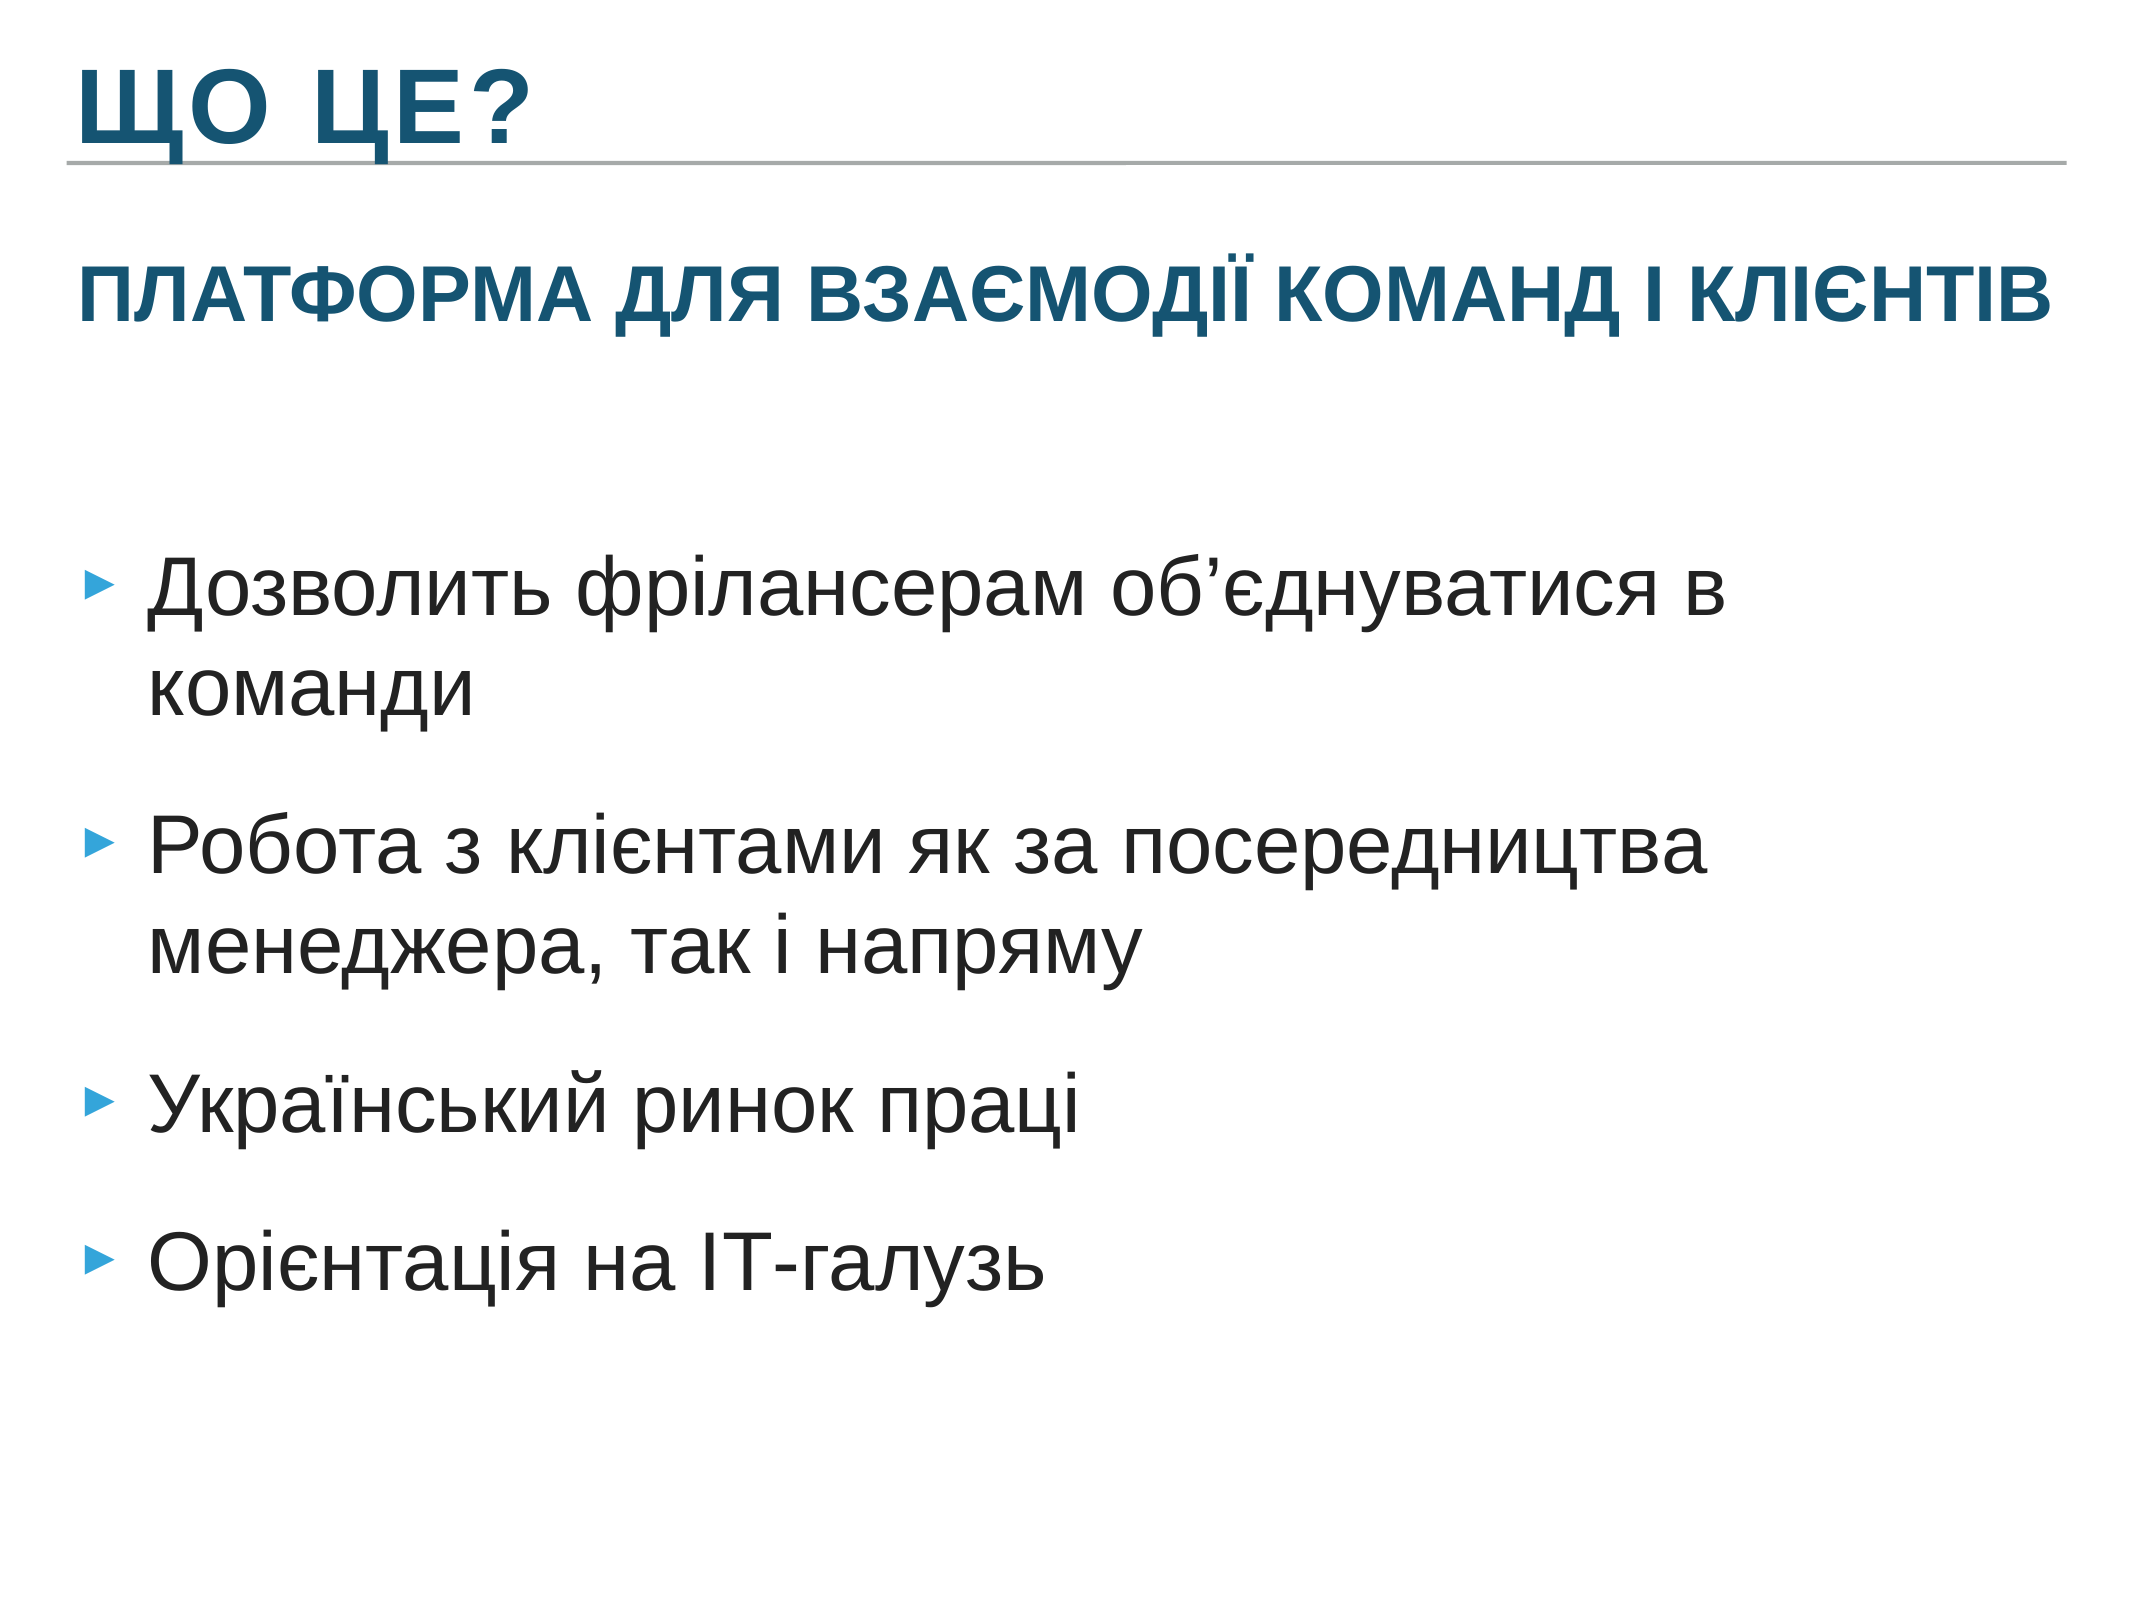

Що це?
# Платформа для взаємодії команд і клієнтів
Дозволить фрілансерам об’єднуватися в команди
Робота з клієнтами як за посередництва менеджера, так і напряму
Український ринок праці
Орієнтація на ІТ-галузь